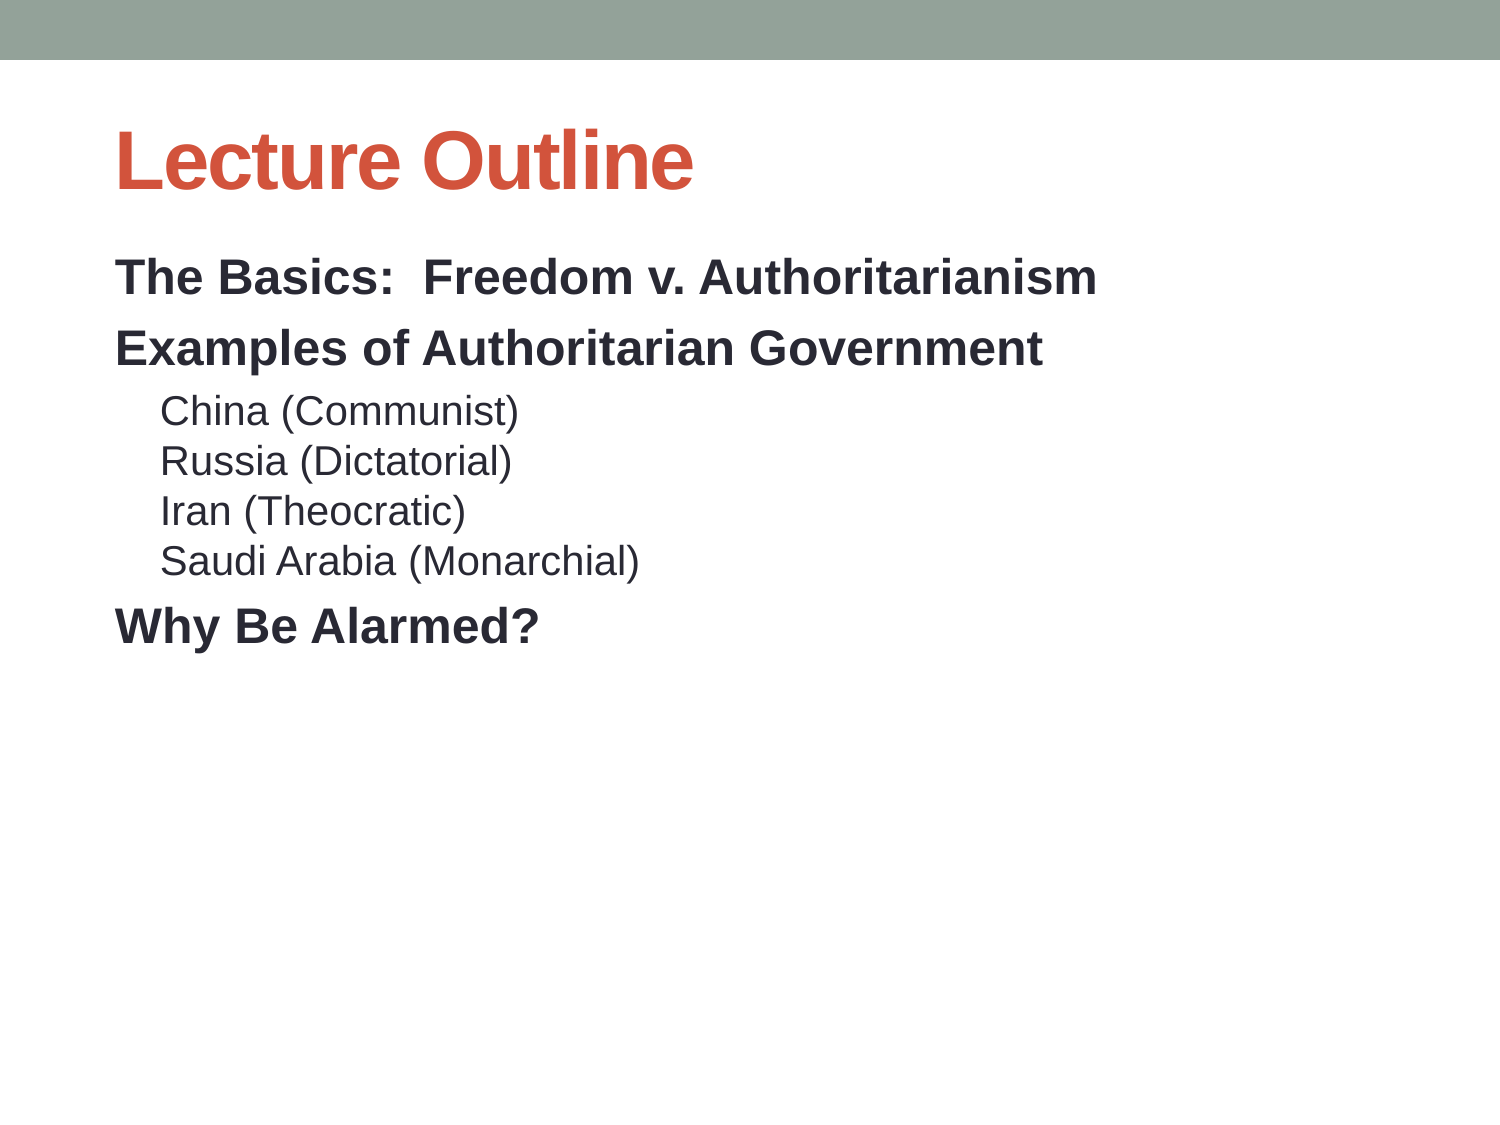

# Lecture Outline
The Basics:  Freedom v. Authoritarianism
Examples of Authoritarian Government
China (Communist)
Russia (Dictatorial)
Iran (Theocratic)
Saudi Arabia (Monarchial)
Why Be Alarmed?